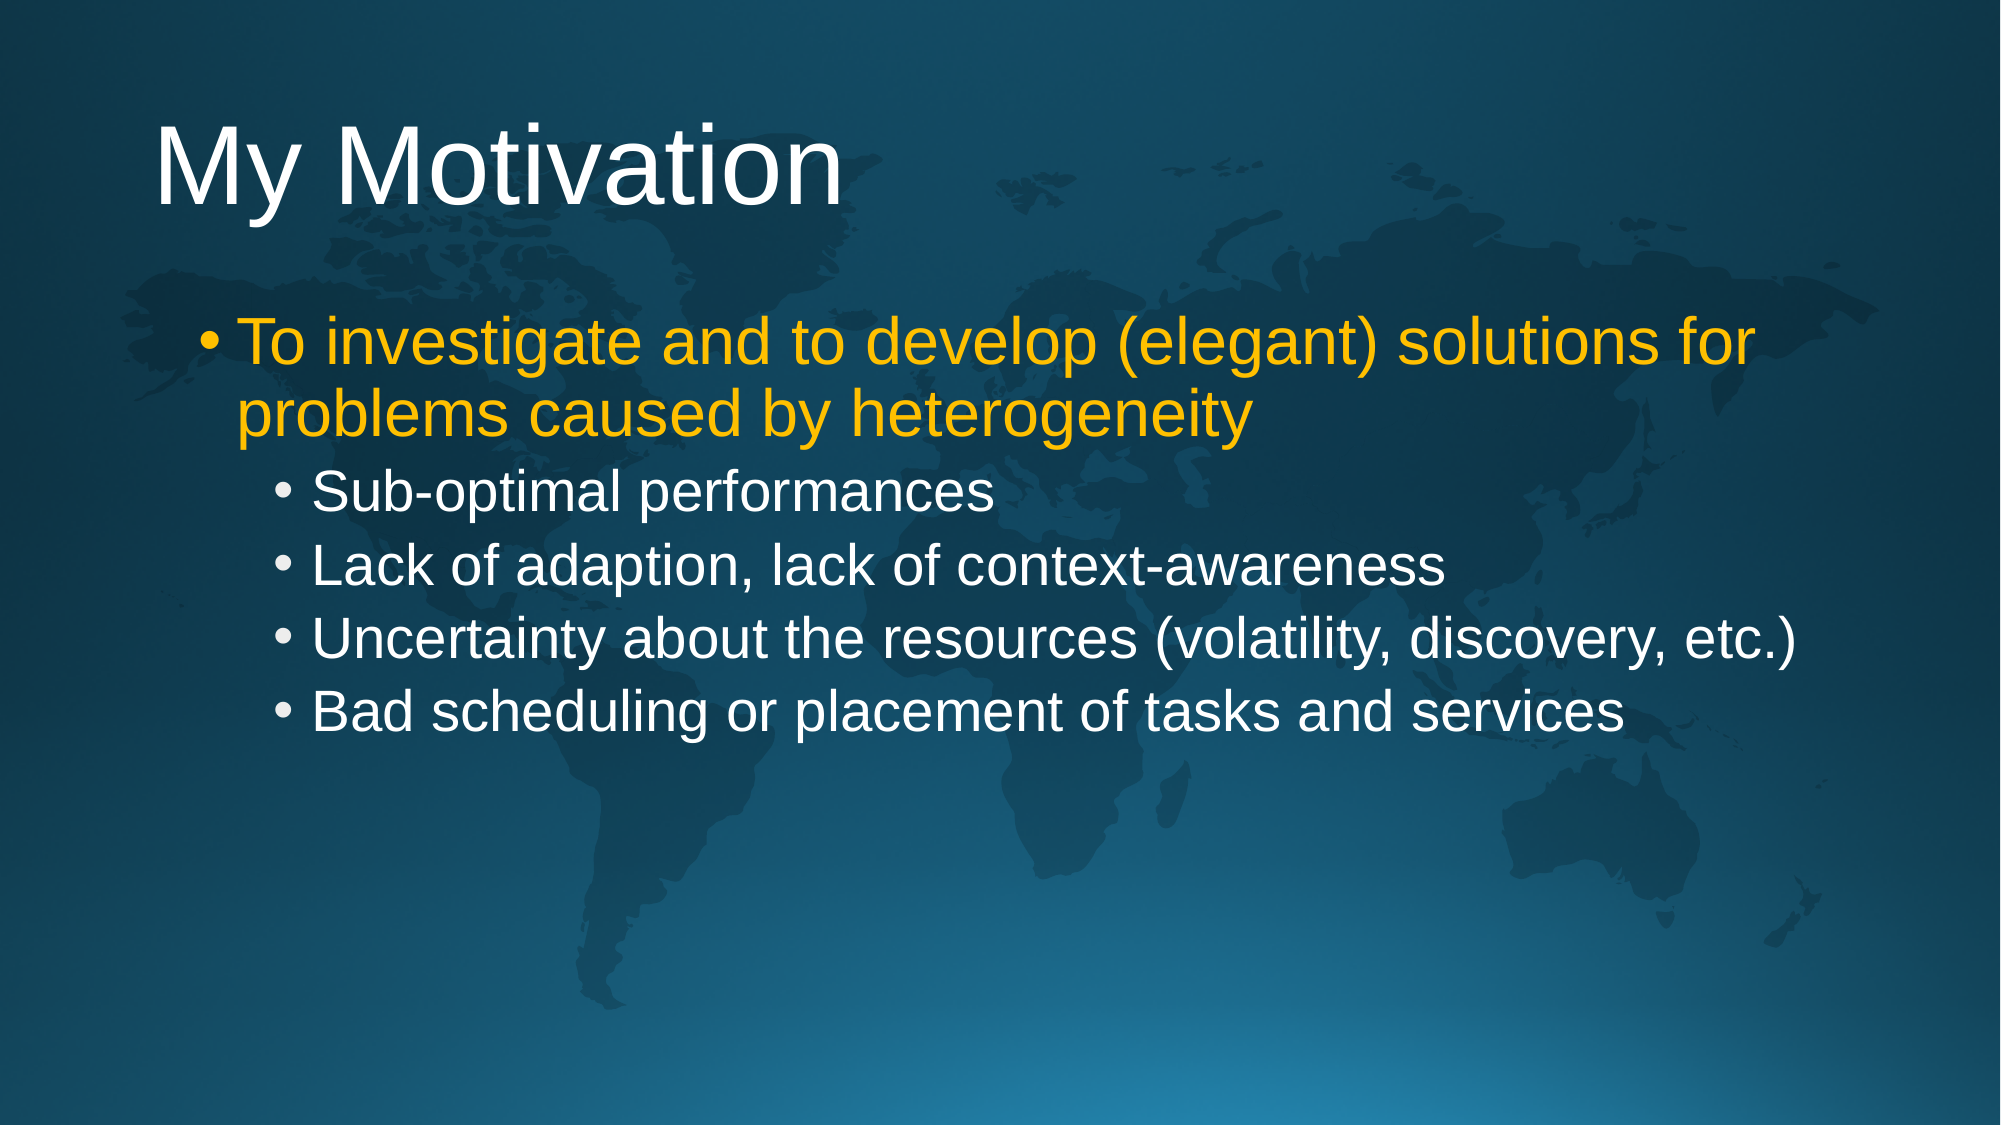

# My Motivation
To investigate and to develop (elegant) solutions for problems caused by heterogeneity
Sub-optimal performances
Lack of adaption, lack of context-awareness
Uncertainty about the resources (volatility, discovery, etc.)
Bad scheduling or placement of tasks and services